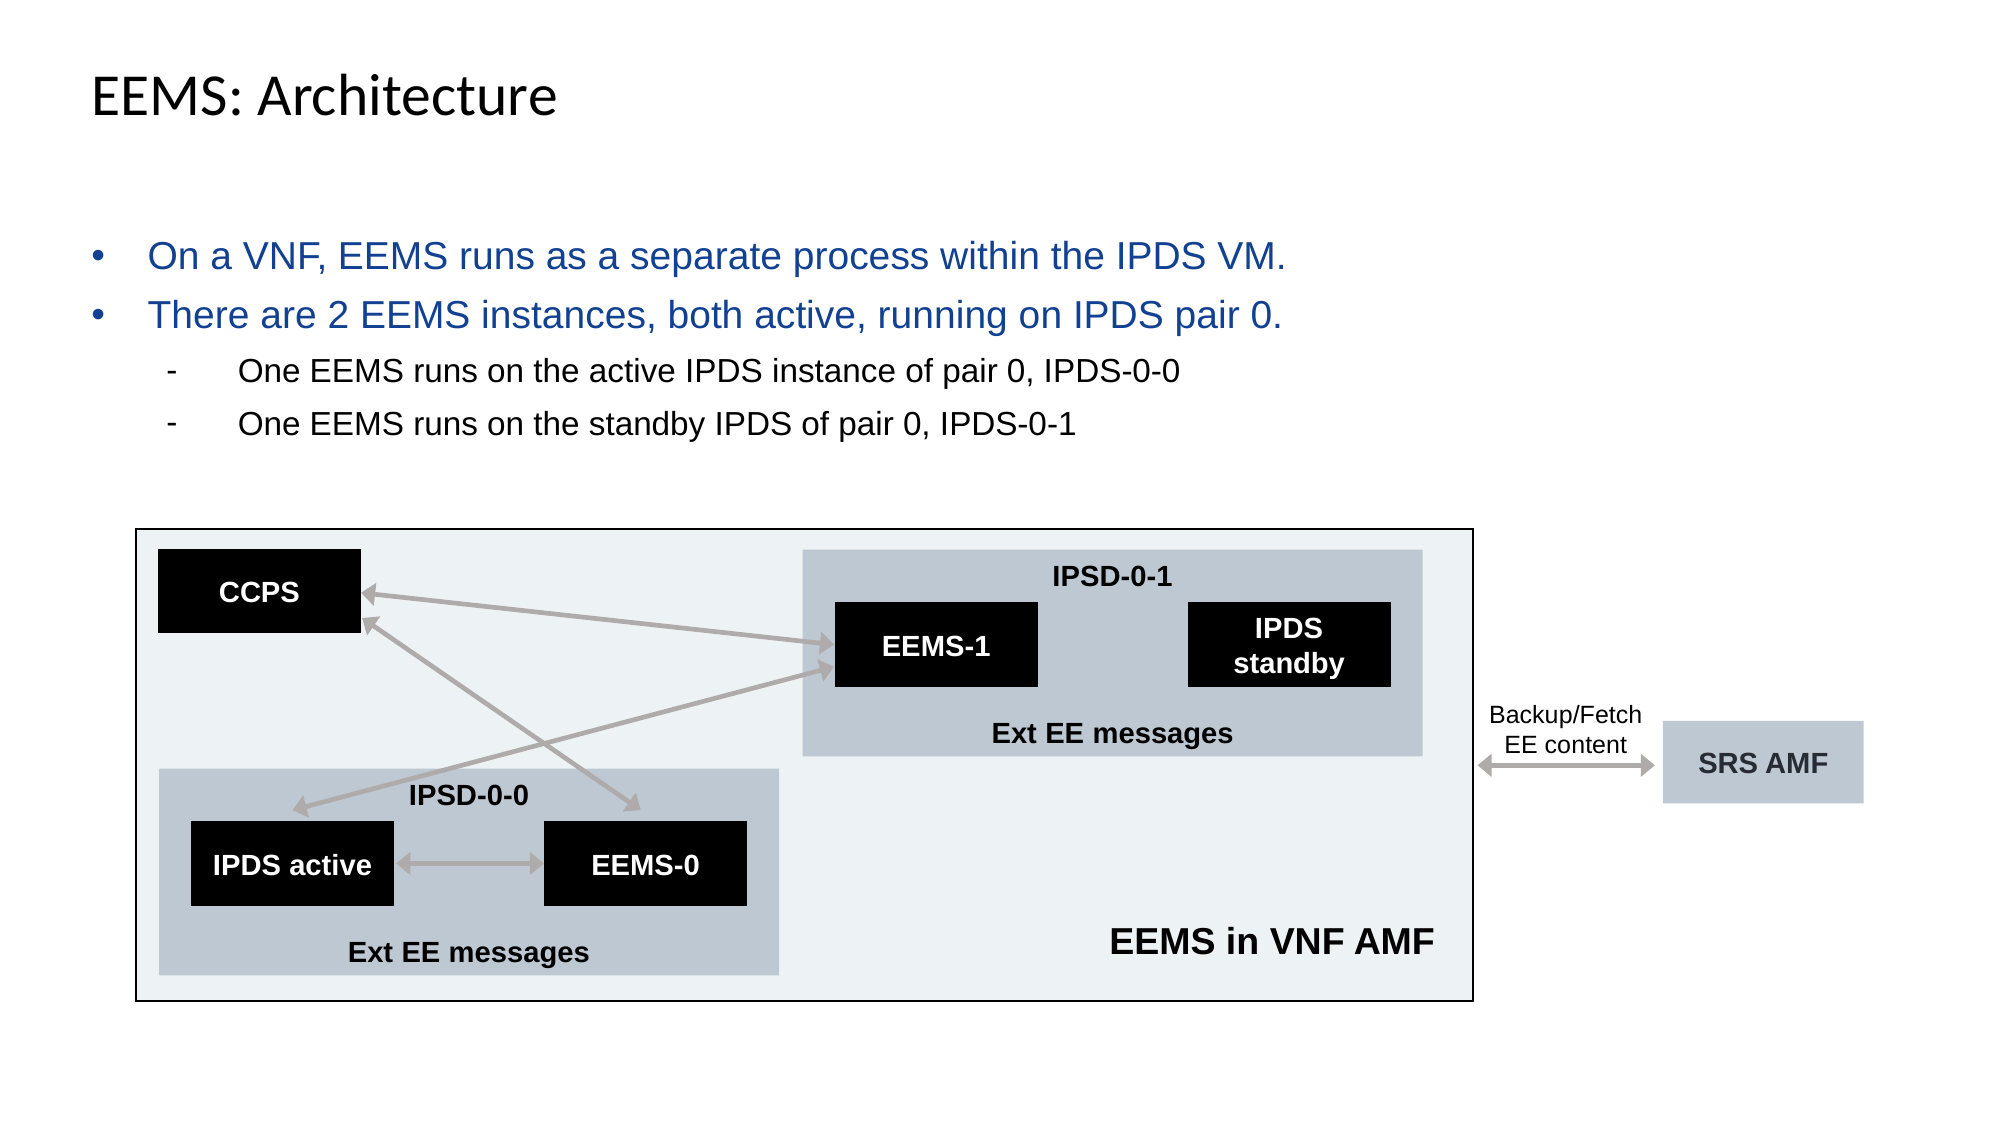

# EEMS: Architecture

On a VNF, EEMS runs as a separate process within the IPDS VM.
There are 2 EEMS instances, both active, running on IPDS pair 0.
One EEMS runs on the active IPDS instance of pair 0, IPDS-0-0
One EEMS runs on the standby IPDS of pair 0, IPDS-0-1

CCPS
IPSD-0-1

EEMS-1
IPDS standby
Ext EE messages
Backup/Fetch EE content
SRS AMF
IPSD-0-0

IPDS active
EEMS-0
Ext EE messages
EEMS in VNF AMF